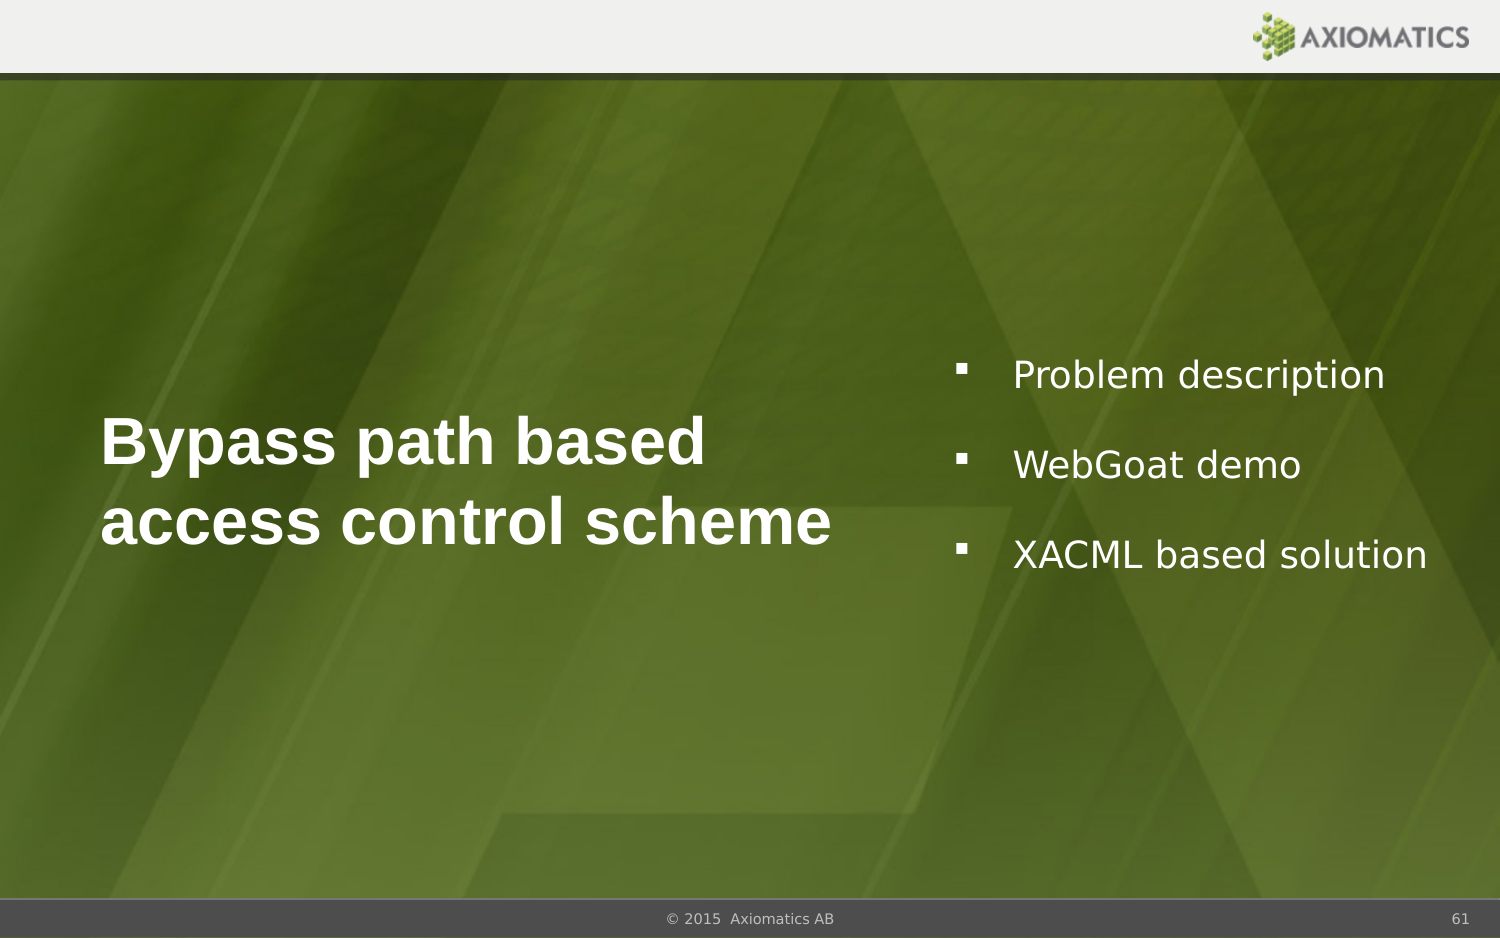

Problem description

WebGoat demo

XACML based solution
# Bypass path based access control scheme
© 2015  Axiomatics AB
61